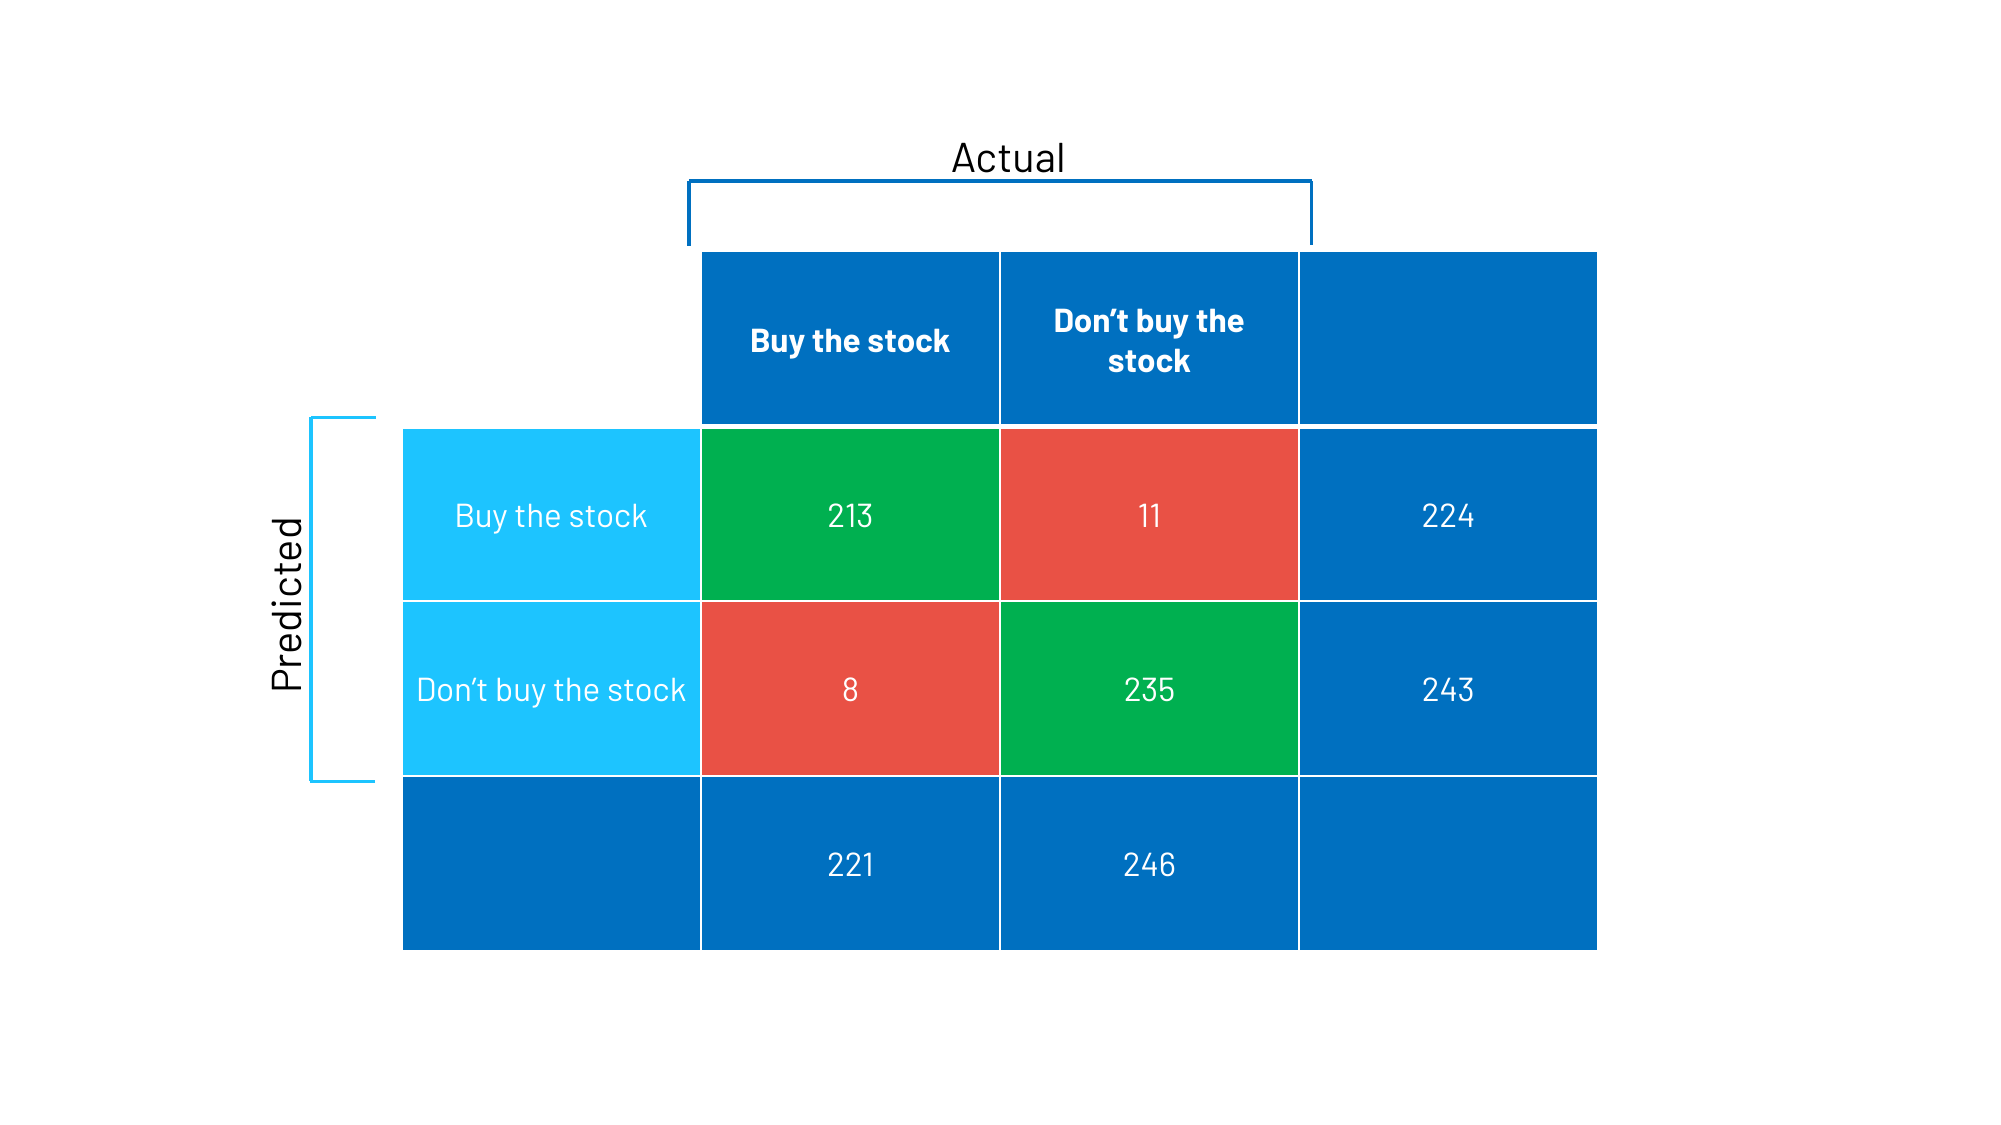

Actual
|  | Buy the stock | Don’t buy the stock |  |
| --- | --- | --- | --- |
| Buy the stock | 213 | 11 | 224 |
| Don’t buy the stock | 8 | 235 | 243 |
|  | 221 | 246 |  |
Predicted
Bryant Pollard
© All Rights Reserved